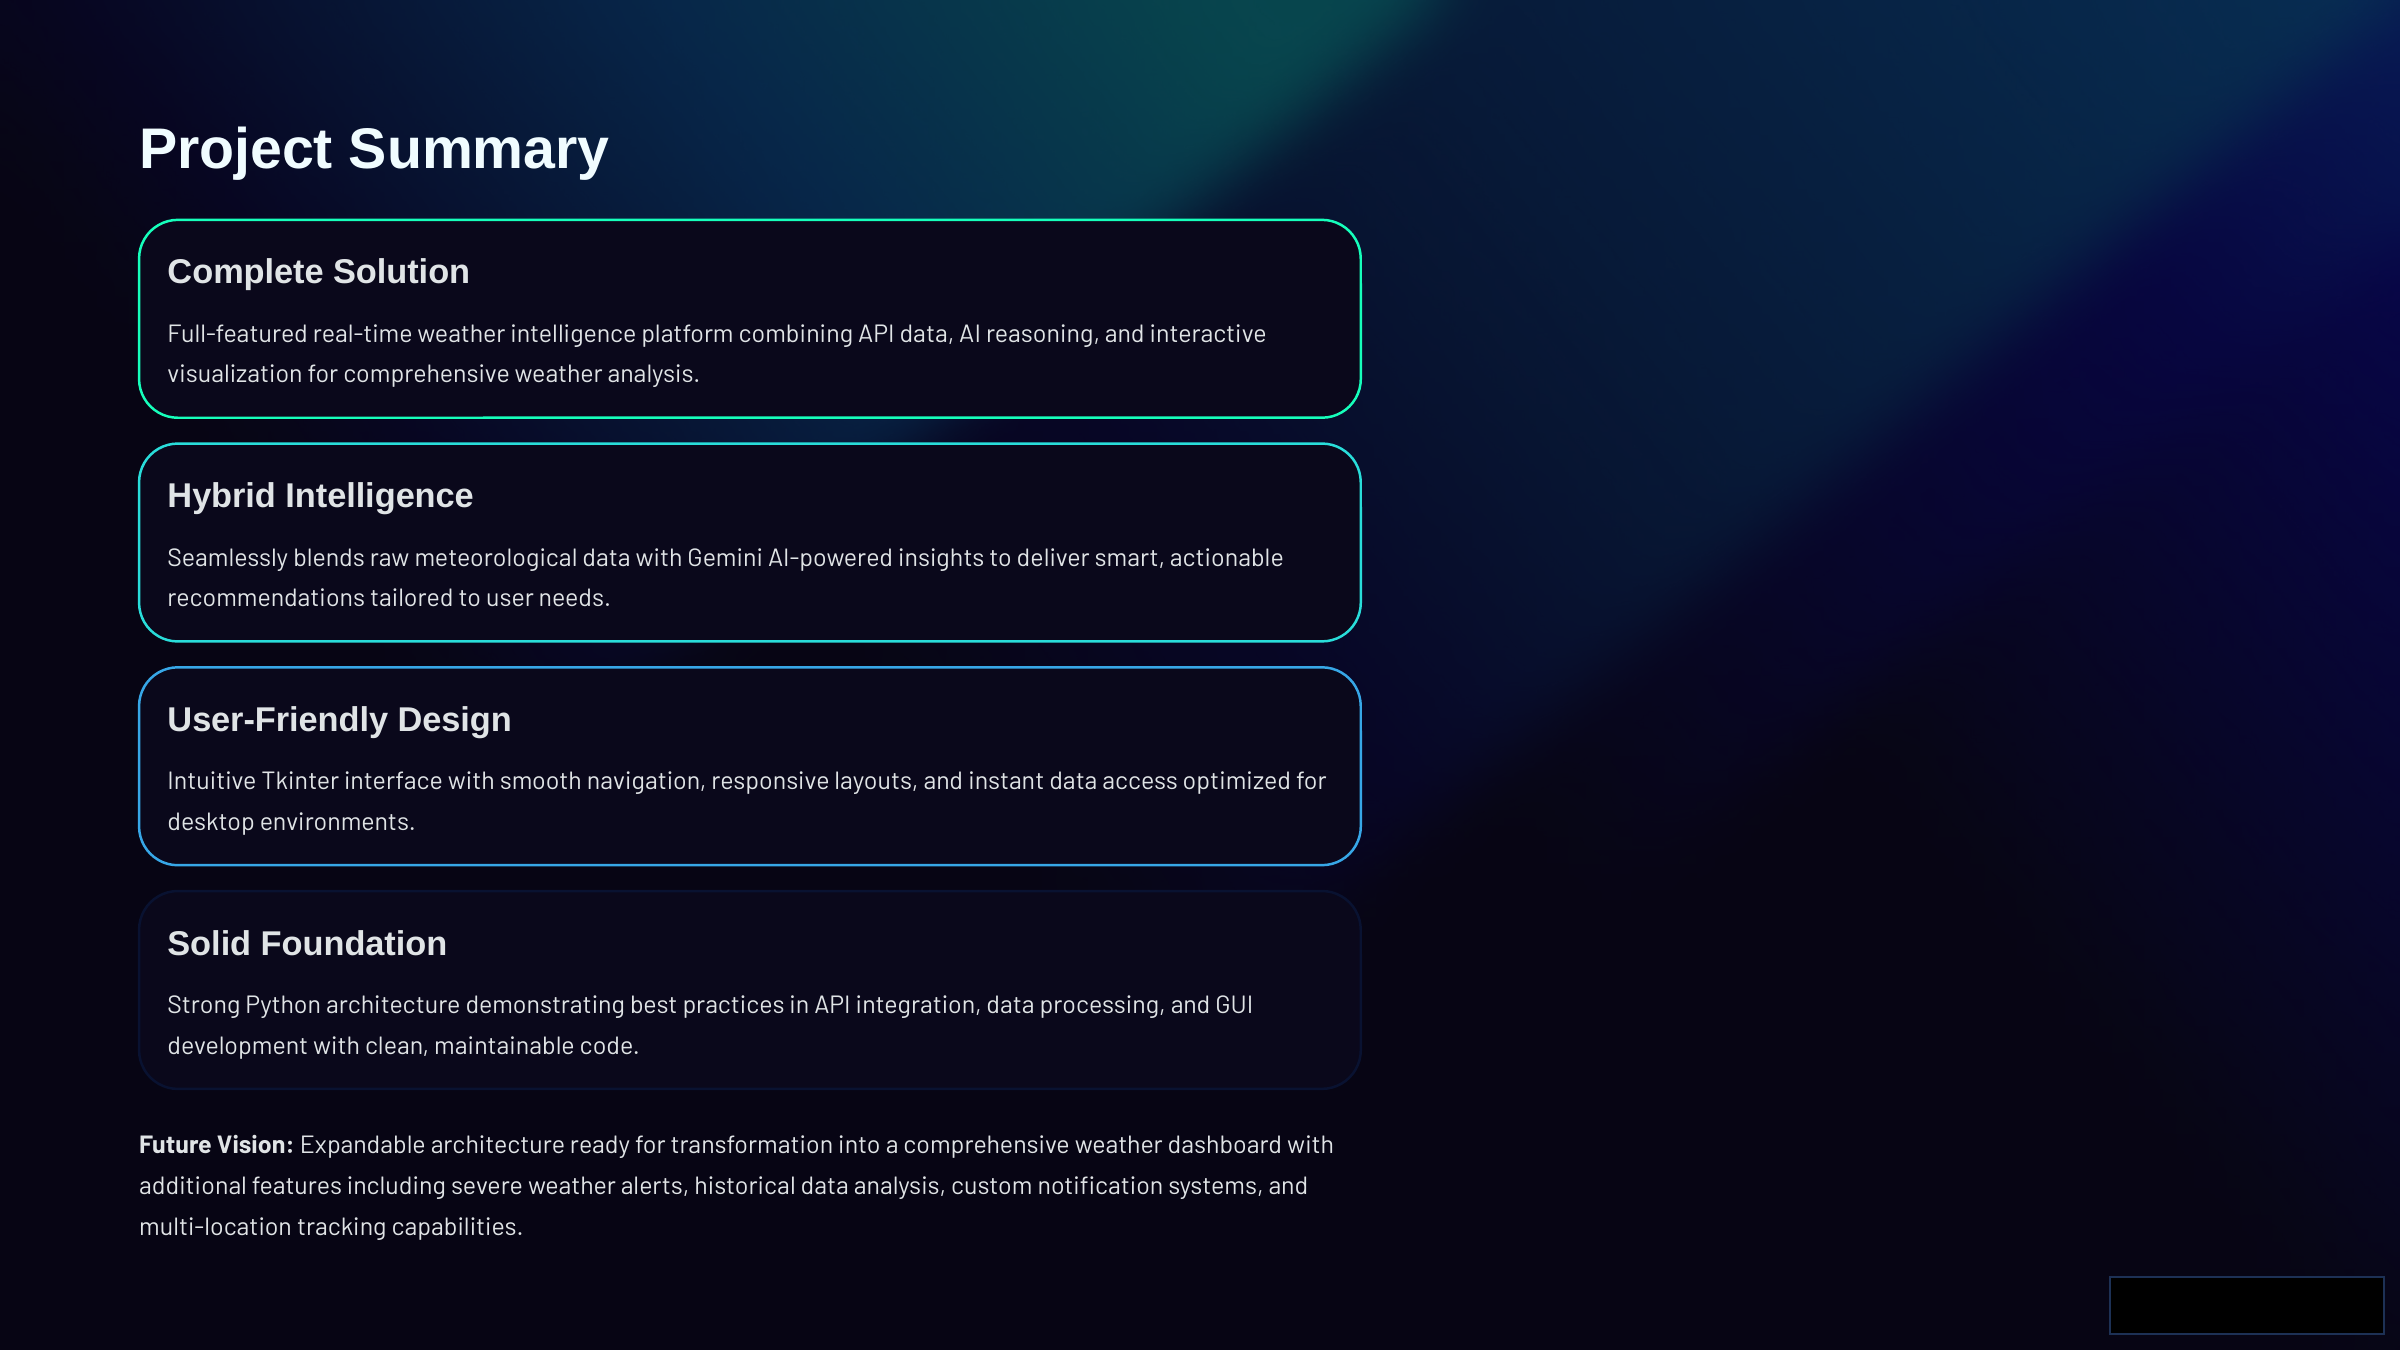

Project Summary

Complete Solution
Full-featured real-time weather intelligence platform combining API data, AI reasoning, and interactive visualization for comprehensive weather analysis.

Hybrid Intelligence
Seamlessly blends raw meteorological data with Gemini AI-powered insights to deliver smart, actionable recommendations tailored to user needs.

User-Friendly Design
Intuitive Tkinter interface with smooth navigation, responsive layouts, and instant data access optimized for desktop environments.

Solid Foundation
Strong Python architecture demonstrating best practices in API integration, data processing, and GUI development with clean, maintainable code.
Future Vision: Expandable architecture ready for transformation into a comprehensive weather dashboard with additional features including severe weather alerts, historical data analysis, custom notification systems, and multi-location tracking capabilities.